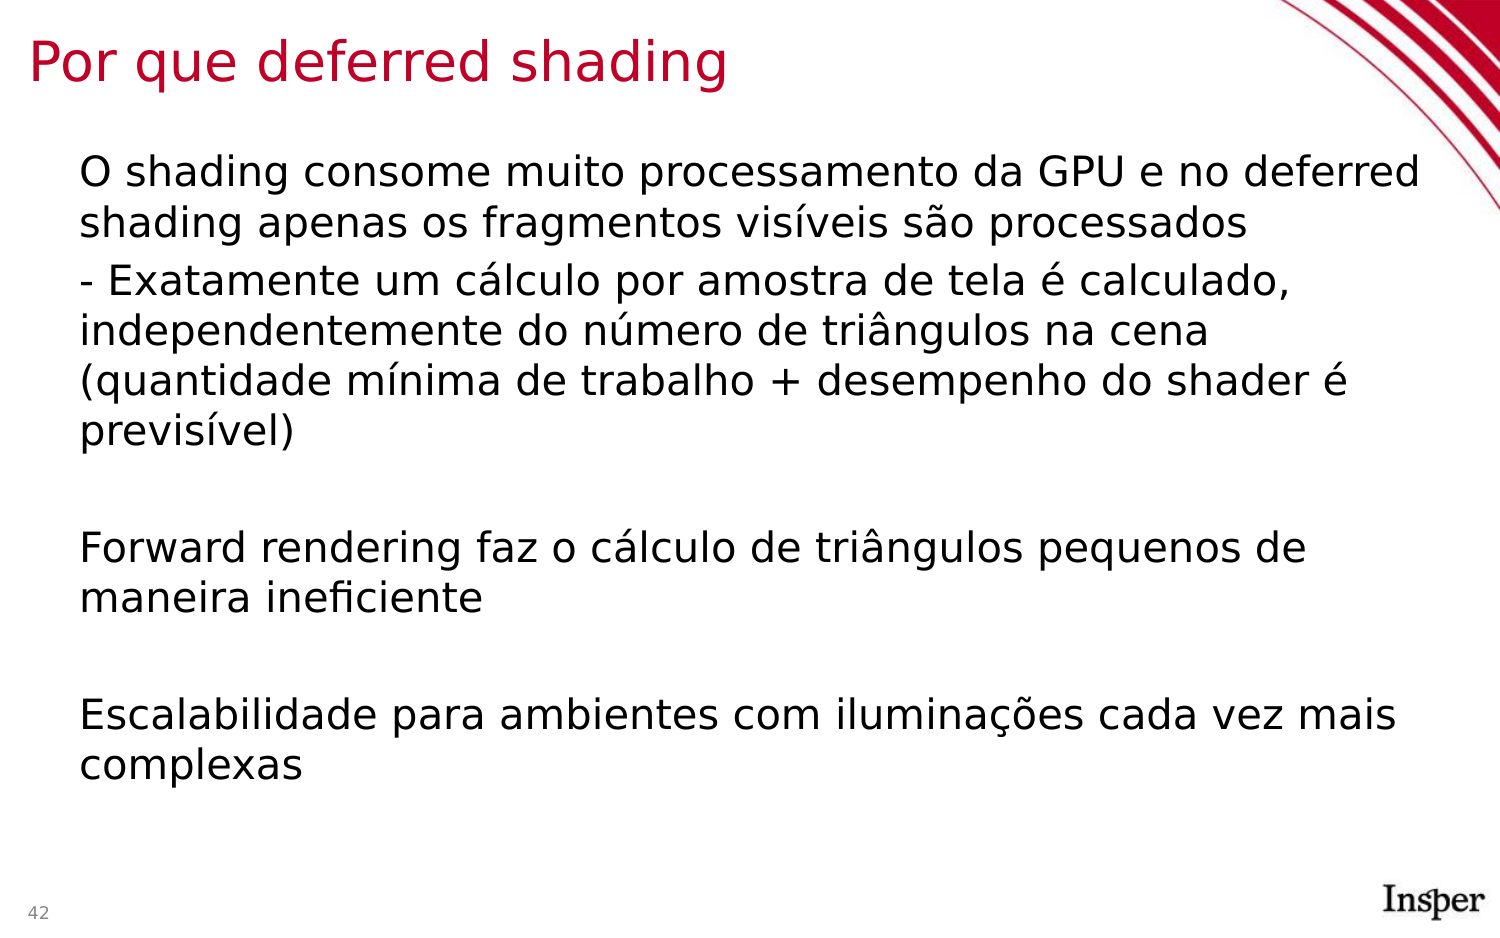

# Por que deferred shading
O shading consome muito processamento da GPU e no deferred shading apenas os fragmentos visíveis são processados
- Exatamente um cálculo por amostra de tela é calculado, independentemente do número de triângulos na cena (quantidade mínima de trabalho + desempenho do shader é previsível)

Forward rendering faz o cálculo de triângulos pequenos de maneira ineficiente

Escalabilidade para ambientes com iluminações cada vez mais complexas
42